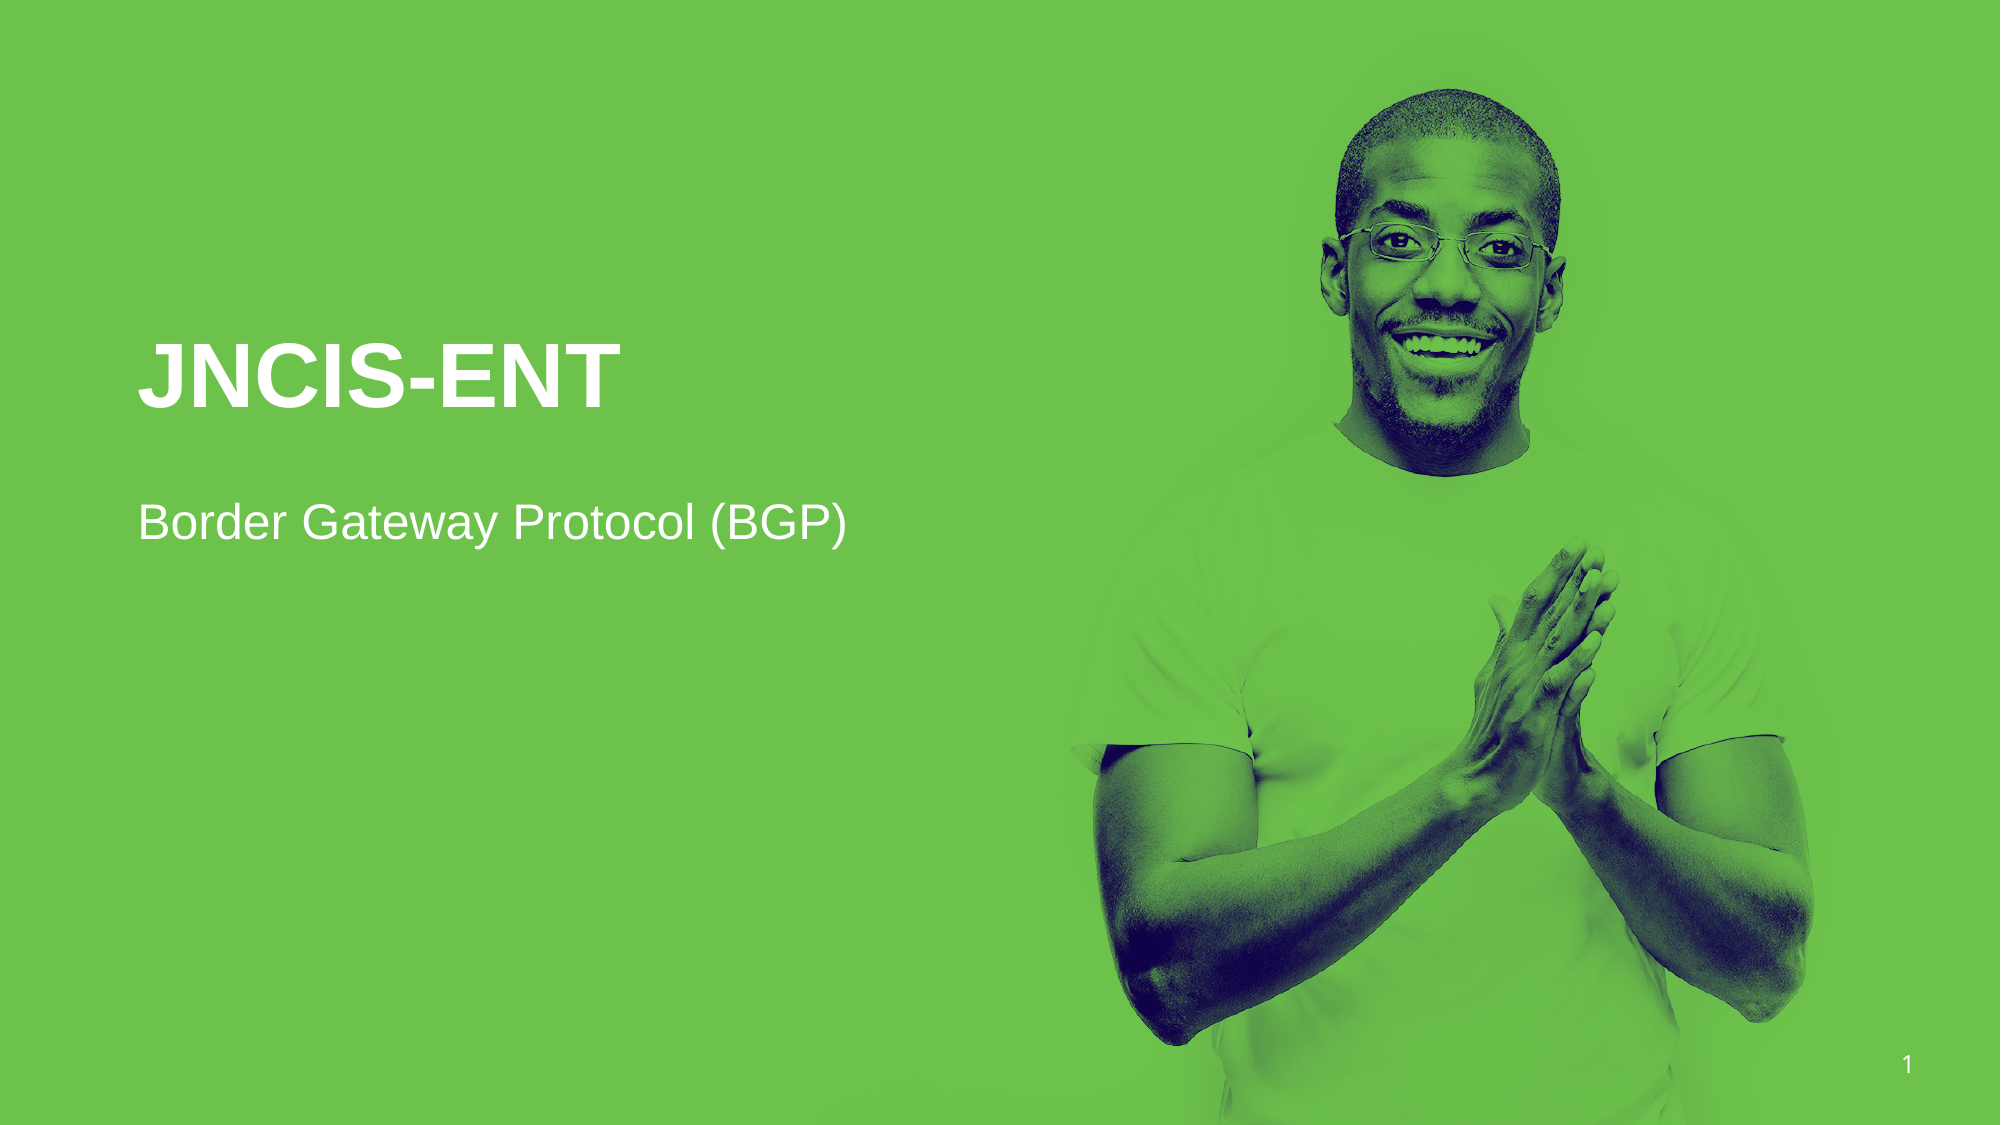

# JNCIS-ENT
Border Gateway Protocol (BGP)

1